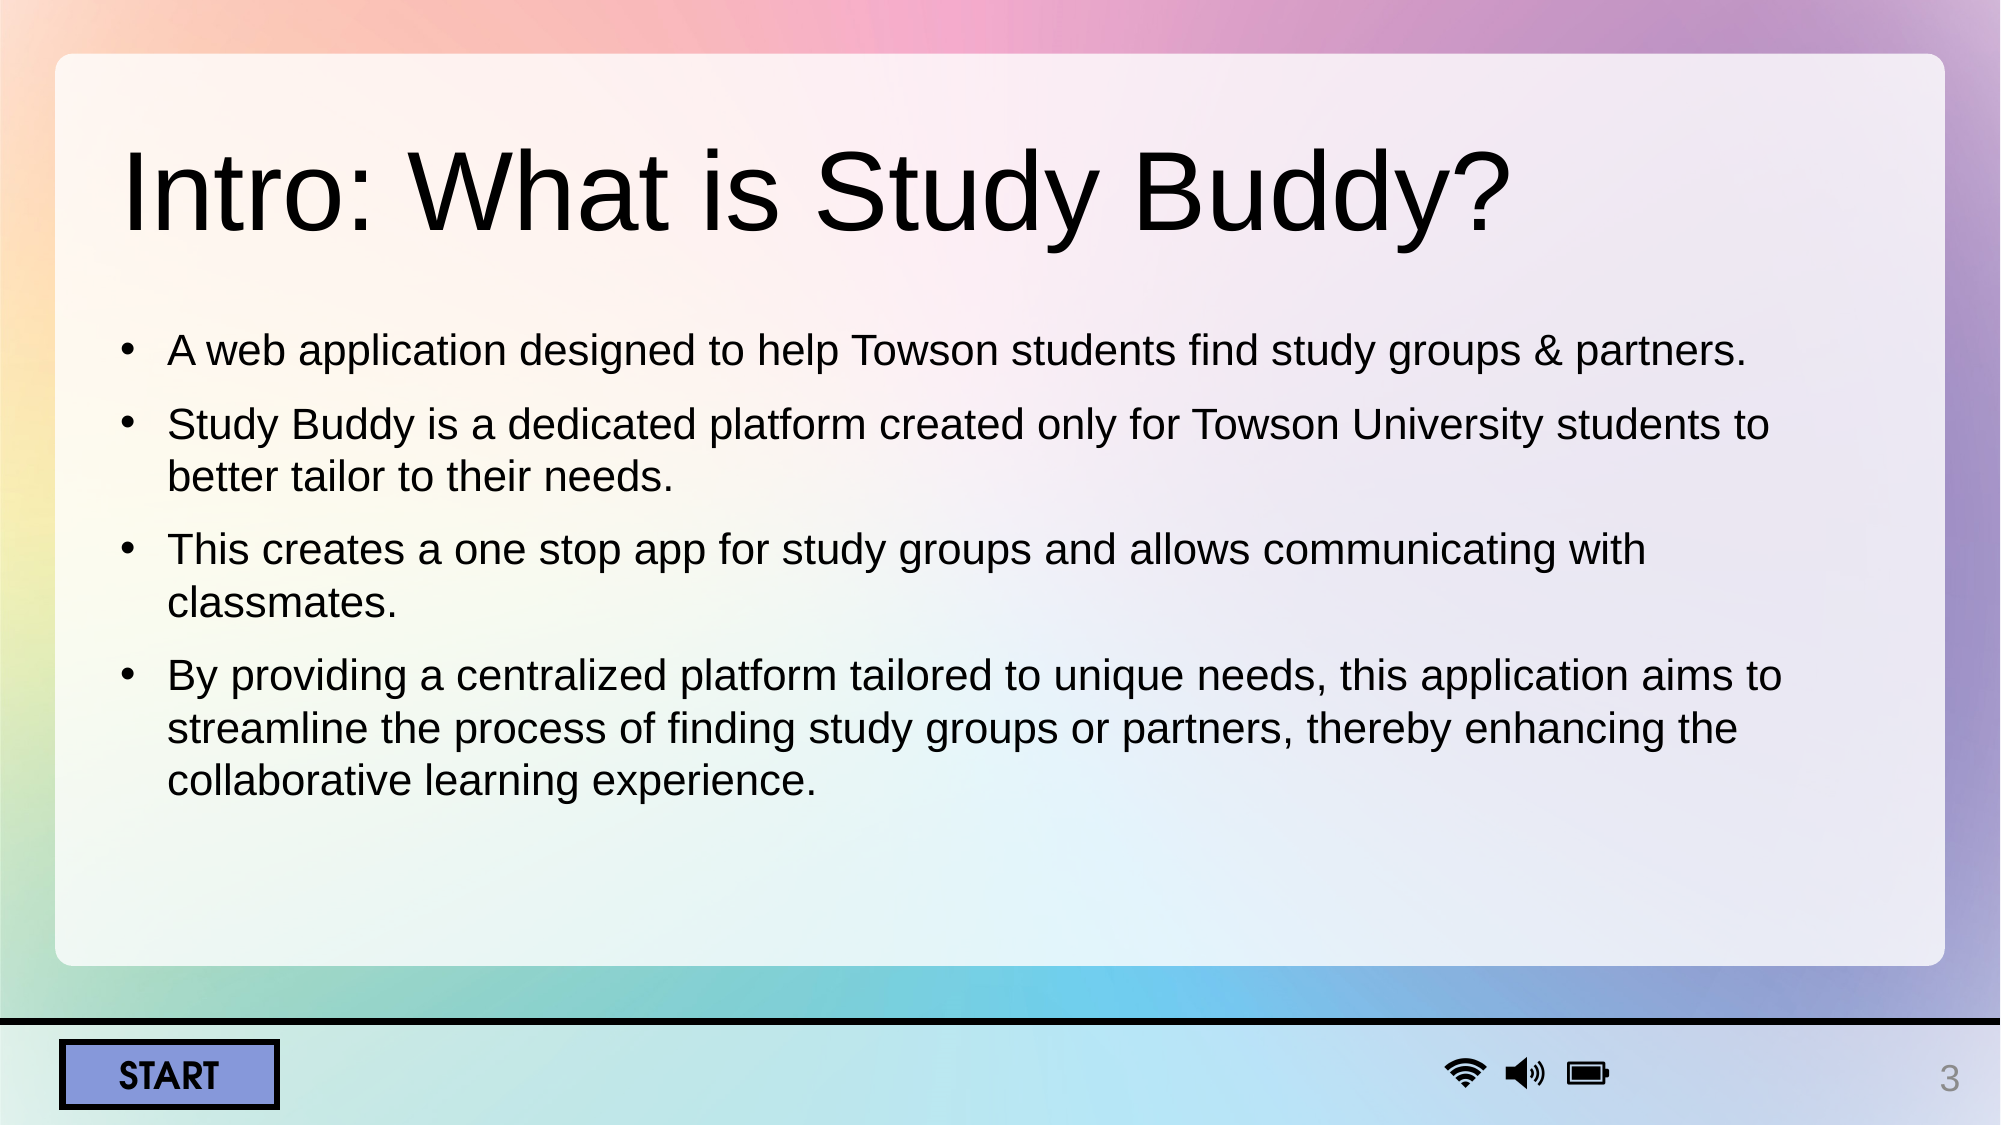

# Intro: What is Study Buddy?
A web application designed to help Towson students find study groups & partners.
Study Buddy is a dedicated platform created only for Towson University students to better tailor to their needs.
This creates a one stop app for study groups and allows communicating with classmates.
By providing a centralized platform tailored to unique needs, this application aims to streamline the process of finding study groups or partners, thereby enhancing the collaborative learning experience.
3